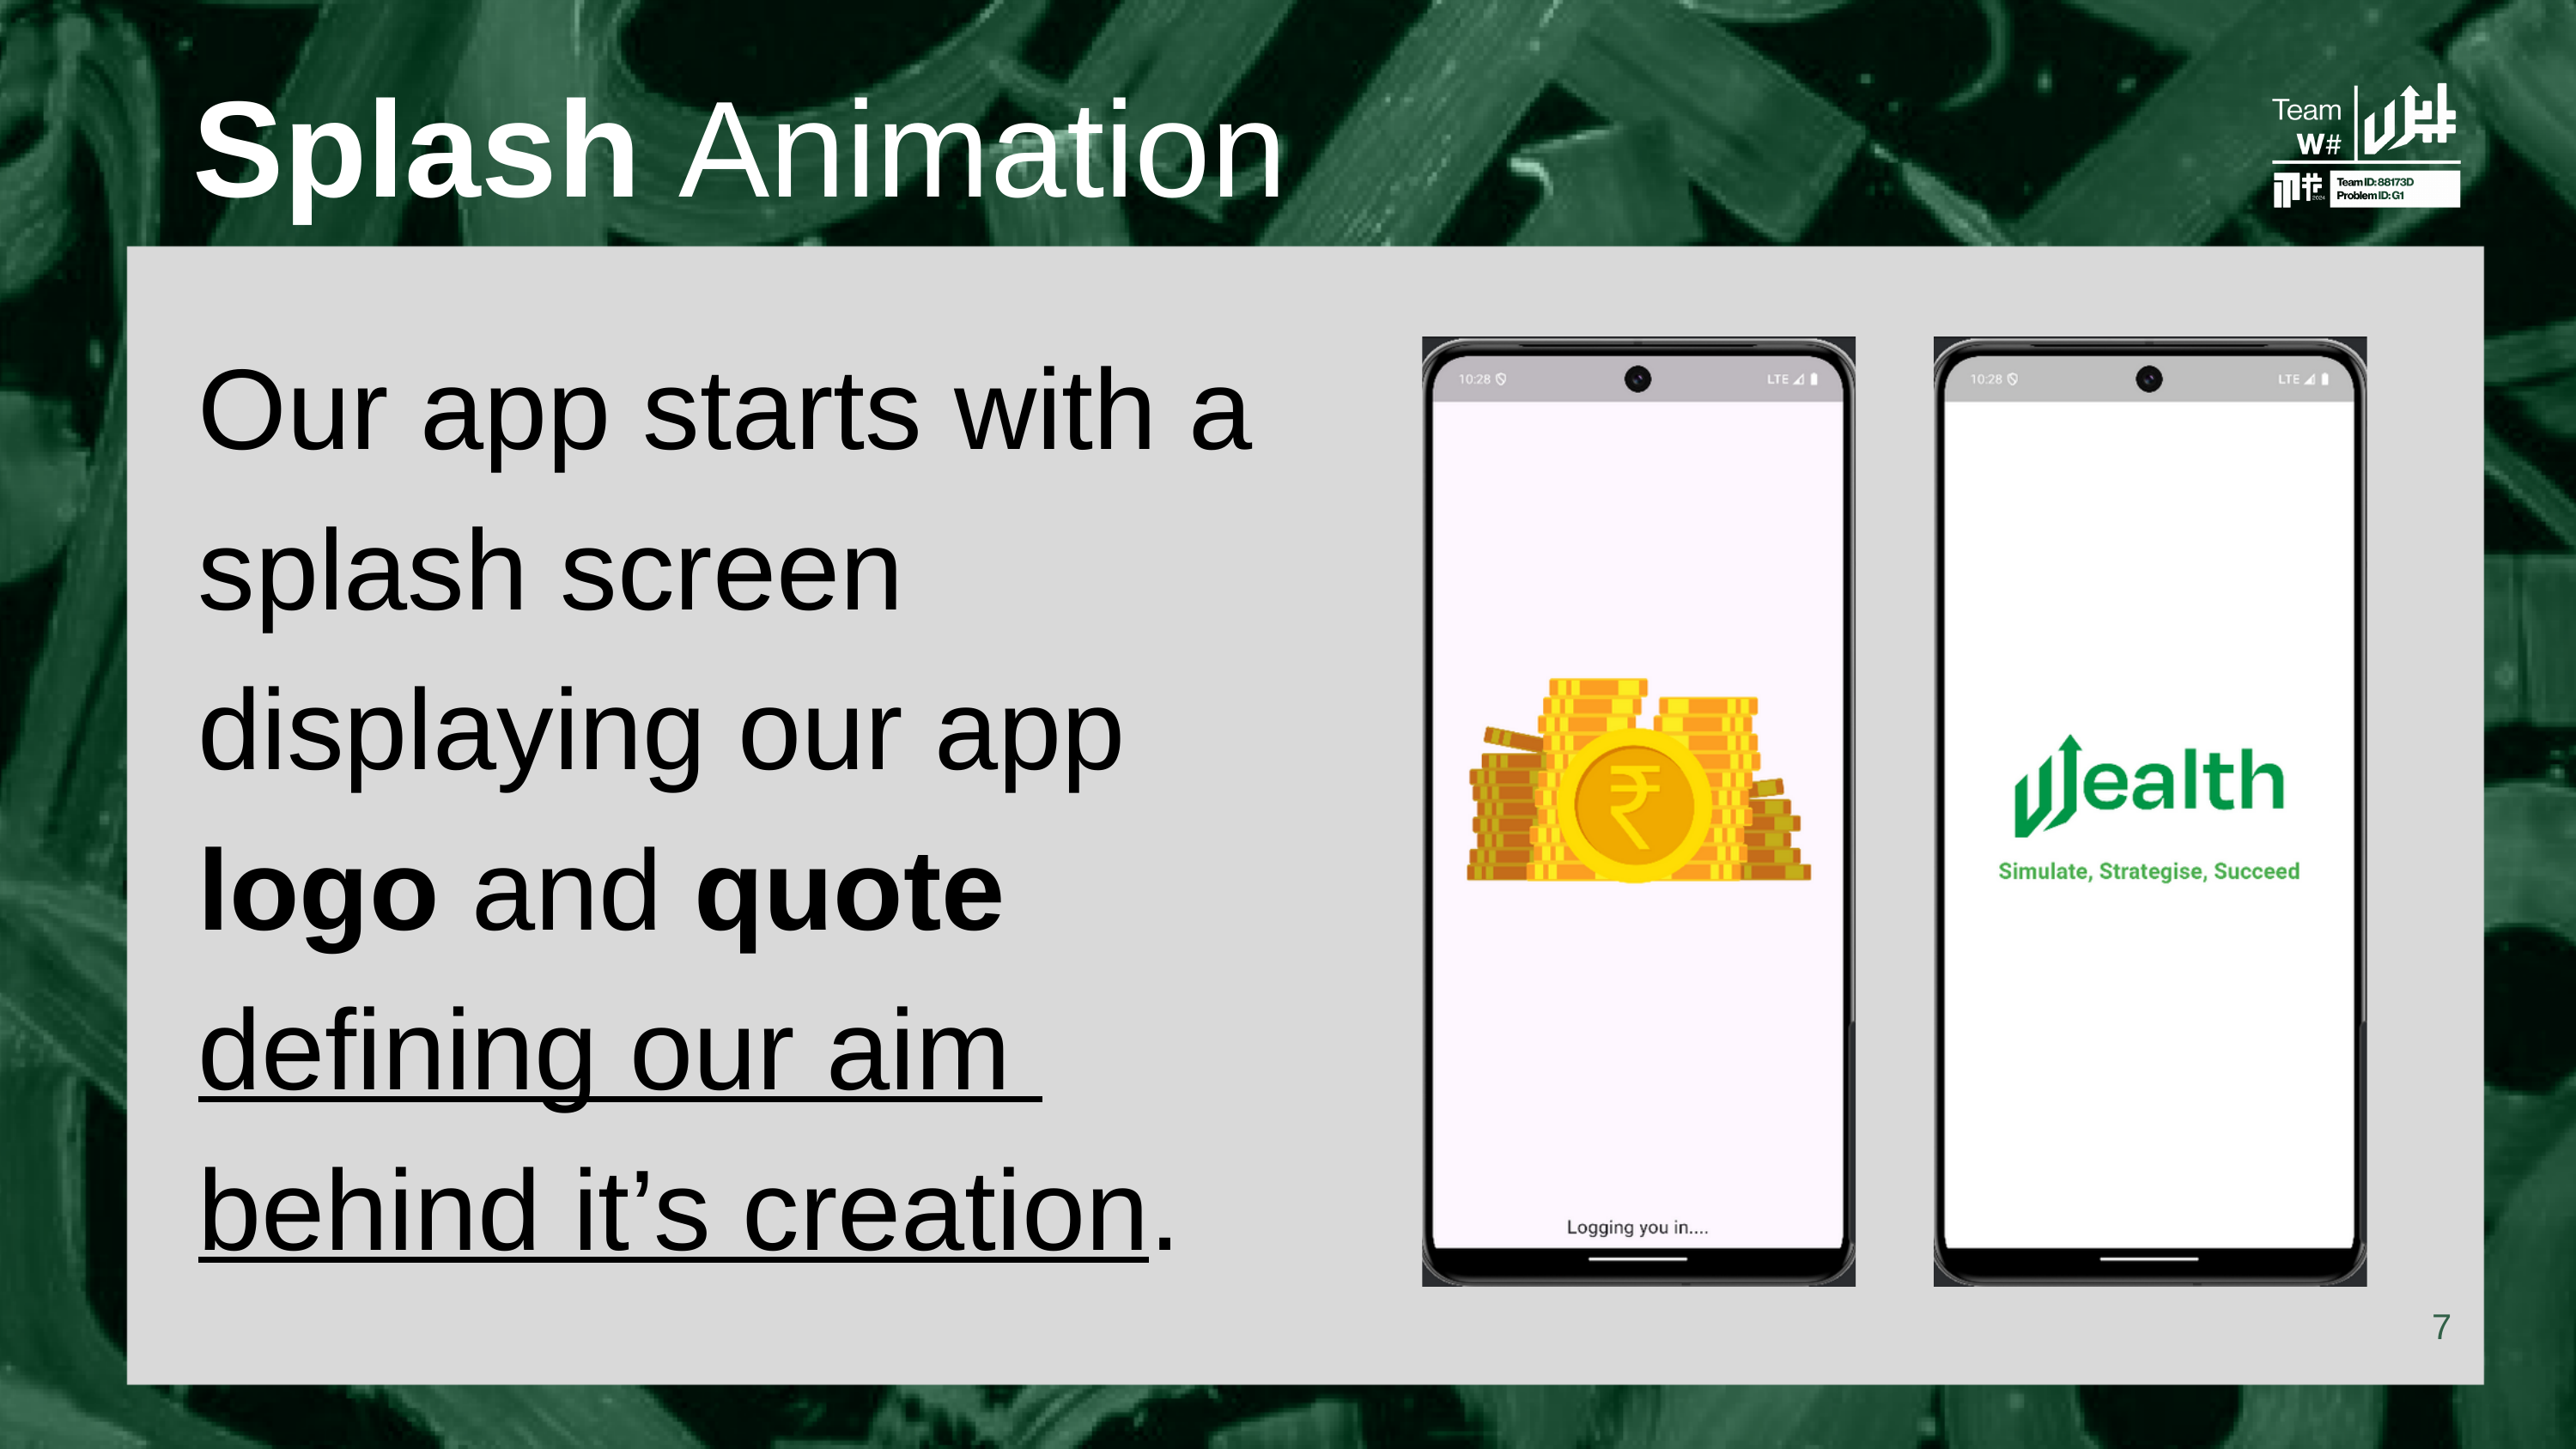

Splash Animation
Our app starts with a splash screen  displaying our app logo and quote defining our aim
behind it’s creation.

7